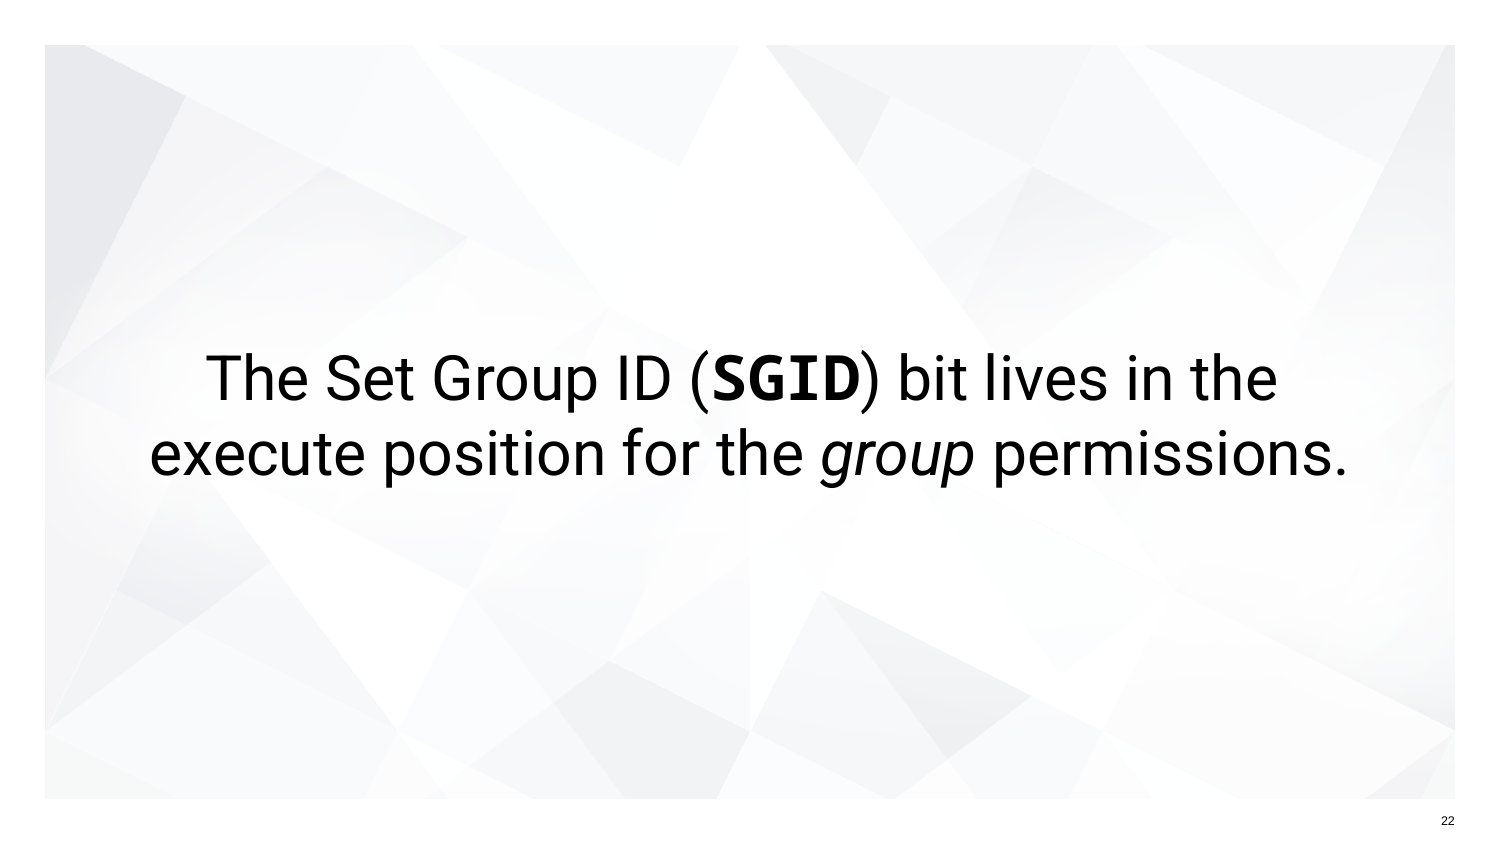

# The Set Group ID (SGID) bit lives in the execute position for the group permissions.

22